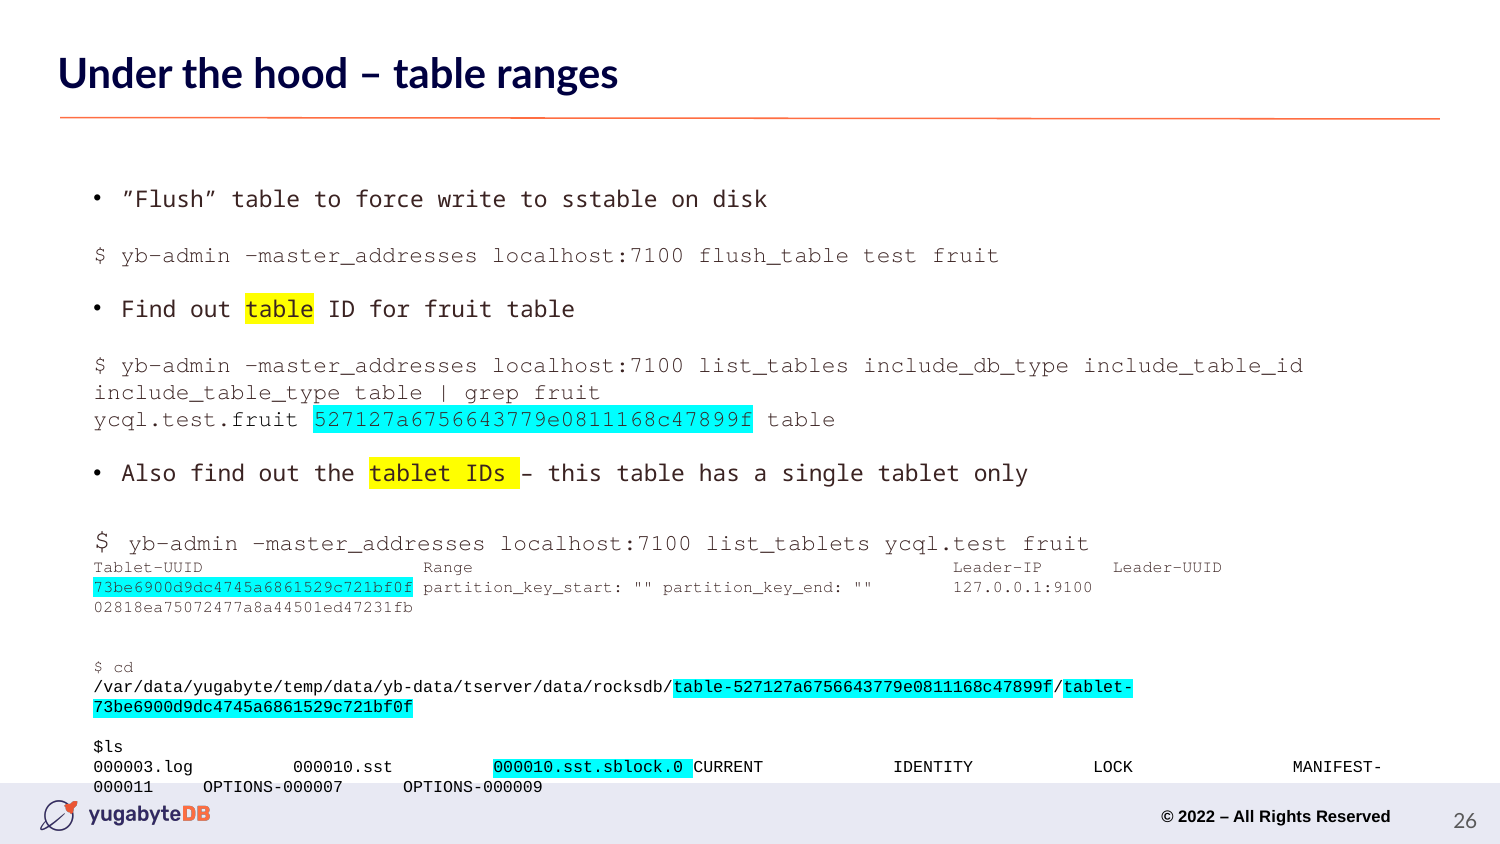

# Under the hood – table ranges
”Flush” table to force write to sstable on disk

$ yb-admin -master_addresses localhost:7100 flush_table test fruit

Find out table ID for fruit table

$ yb-admin -master_addresses localhost:7100 list_tables include_db_type include_table_id include_table_type table | grep fruit
ycql.test.fruit 527127a6756643779e0811168c47899f table

Also find out the tablet IDs – this table has a single tablet only

$ yb-admin -master_addresses localhost:7100 list_tablets ycql.test fruit
Tablet-UUID                      Range                                                Leader-IP       Leader-UUID
73be6900d9dc4745a6861529c721bf0f partition_key_start: "" partition_key_end: ""        127.0.0.1:9100  02818ea75072477a8a44501ed47231fb

$ cd
/var/data/yugabyte/temp/data/yb-data/tserver/data/rocksdb/table-527127a6756643779e0811168c47899f/tablet-73be6900d9dc4745a6861529c721bf0f

$ls
000003.log          000010.sst          000010.sst.sblock.0 CURRENT             IDENTITY            LOCK                MANIFEST-000011     OPTIONS-000007      OPTIONS-000009

26